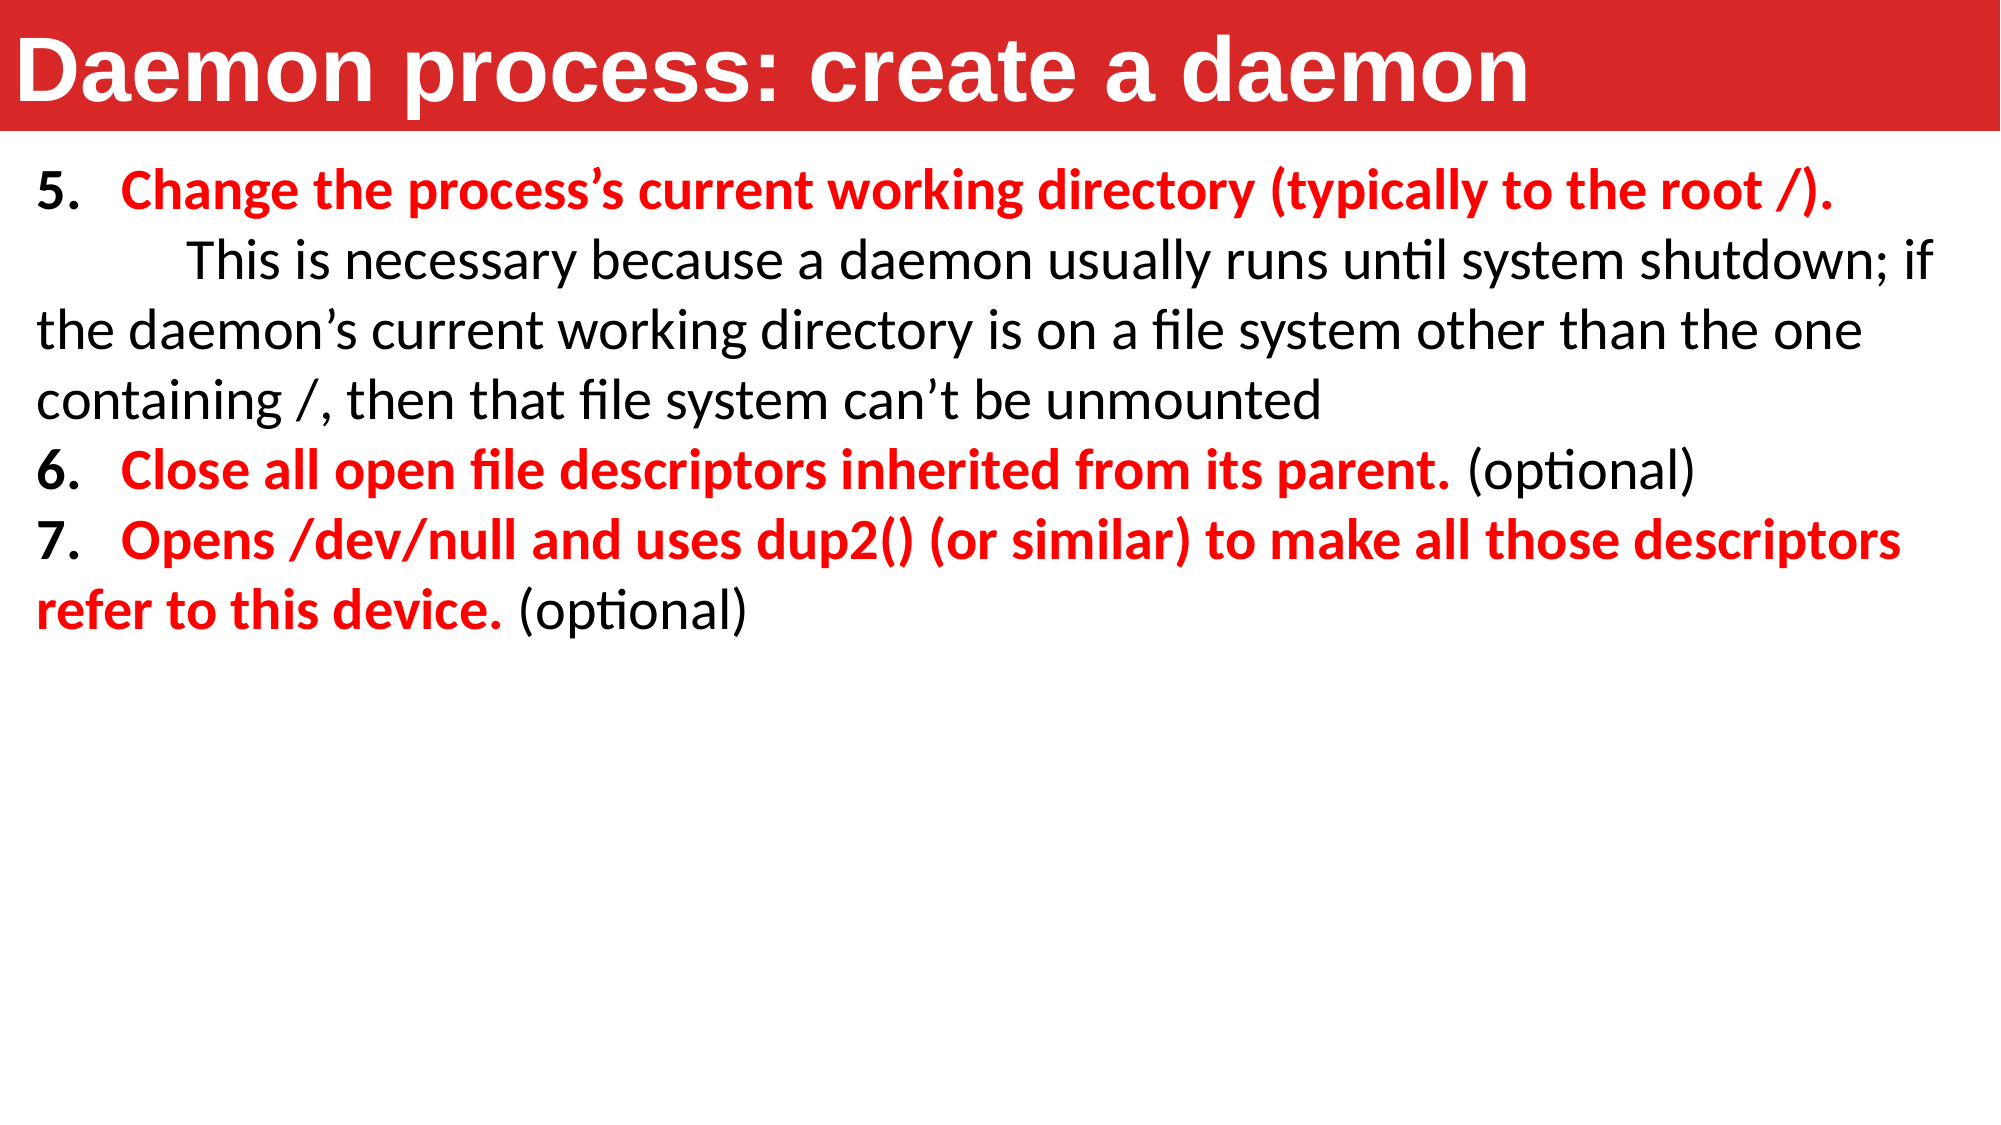

Daemon process: create a daemon
5.   Change the process’s current working directory (typically to the root /).
	This is necessary because a daemon usually runs until system shutdown; if the daemon’s current working directory is on a file system other than the one containing /, then that file system can’t be unmounted
6.   Close all open file descriptors inherited from its parent. (optional)
7.   Opens /dev/null and uses dup2() (or similar) to make all those descriptors refer to this device. (optional)